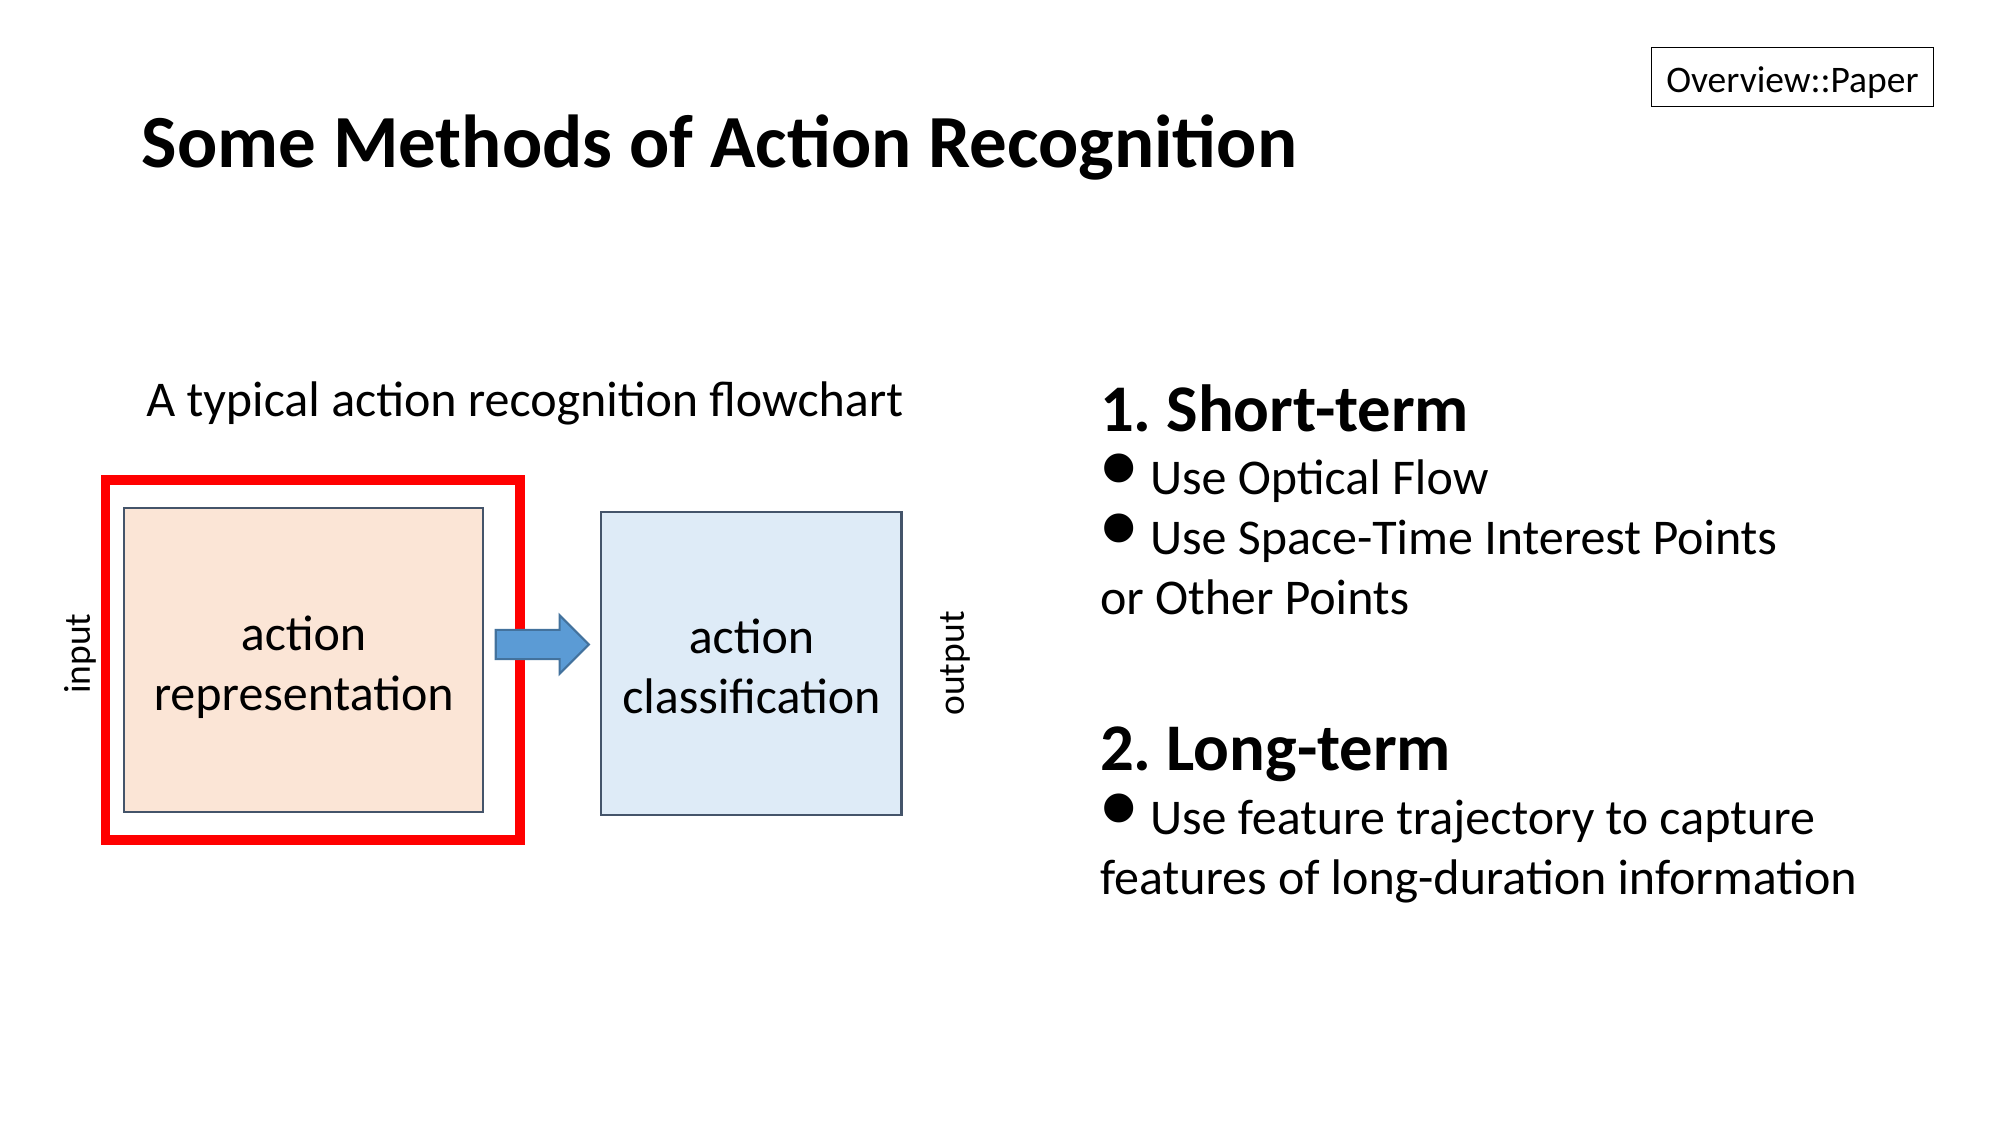

Overview::Paper
Some Methods of Action Recognition
1. Short-term
Use Optical Flow
Use Space-Time Interest Points
or Other Points
2. Long-term
Use feature trajectory to capture
features of long-duration information
A typical action recognition flowchart

action representation
action
classification

input
output